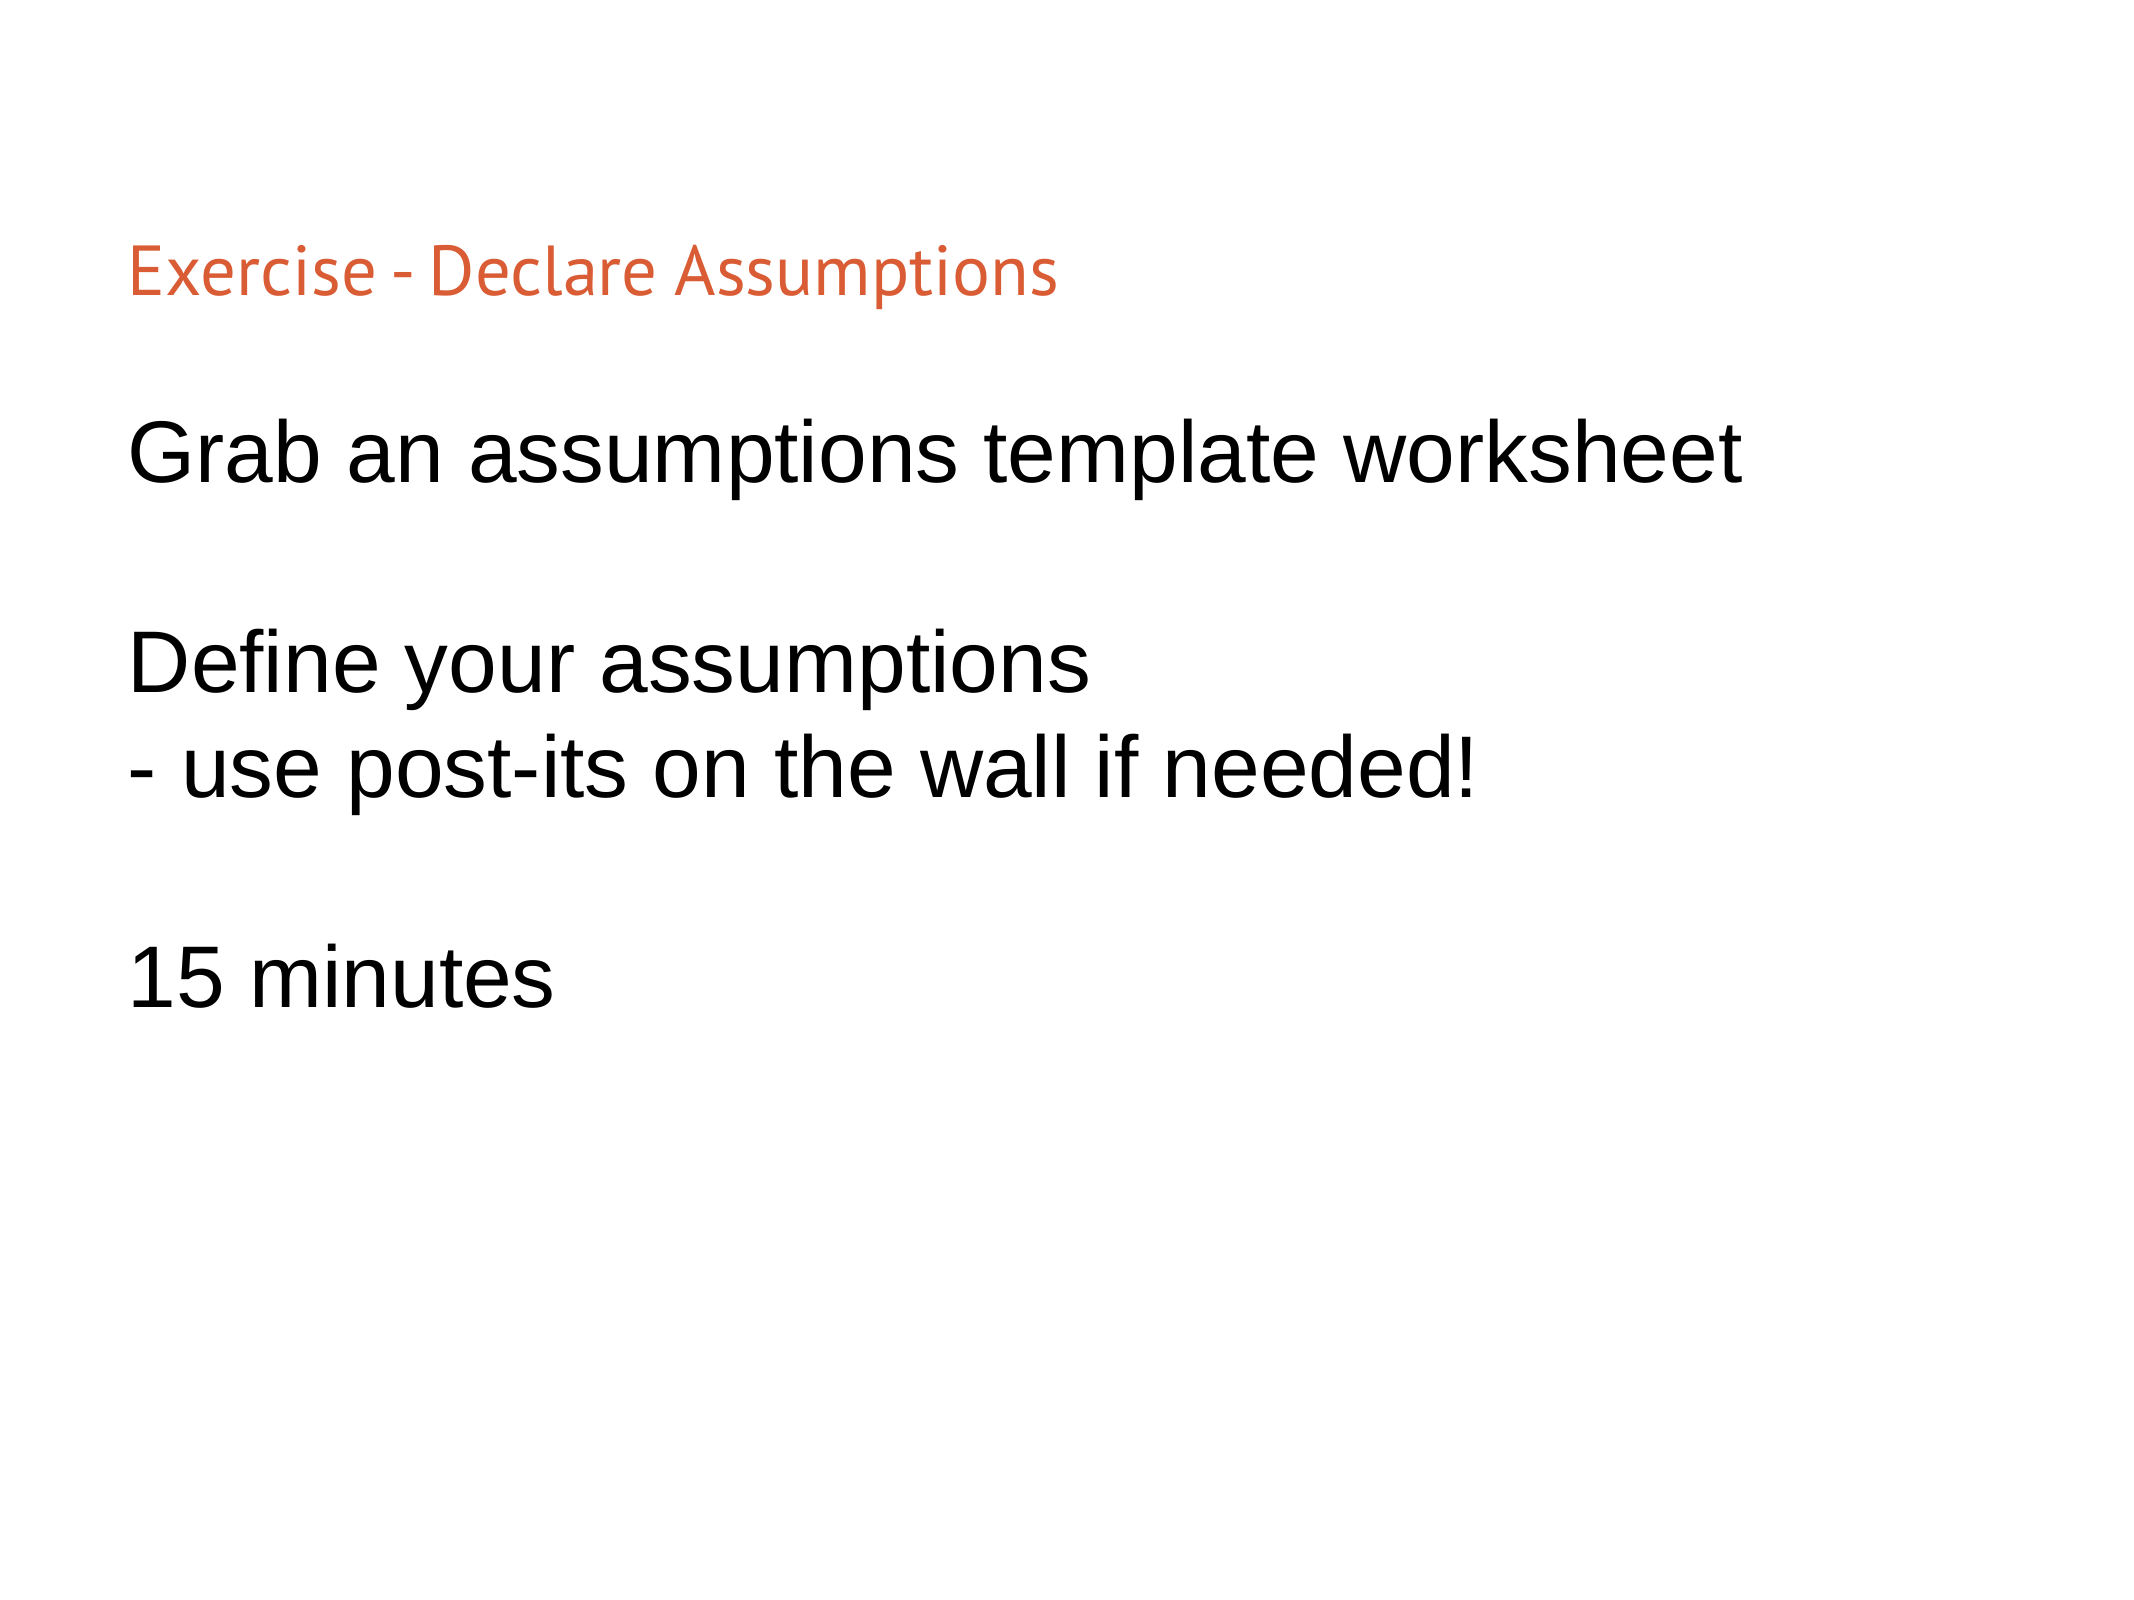

# Exercise - Declare Assumptions
Grab an assumptions template worksheet

Define your assumptions
- use post-its on the wall if needed!

15 minutes